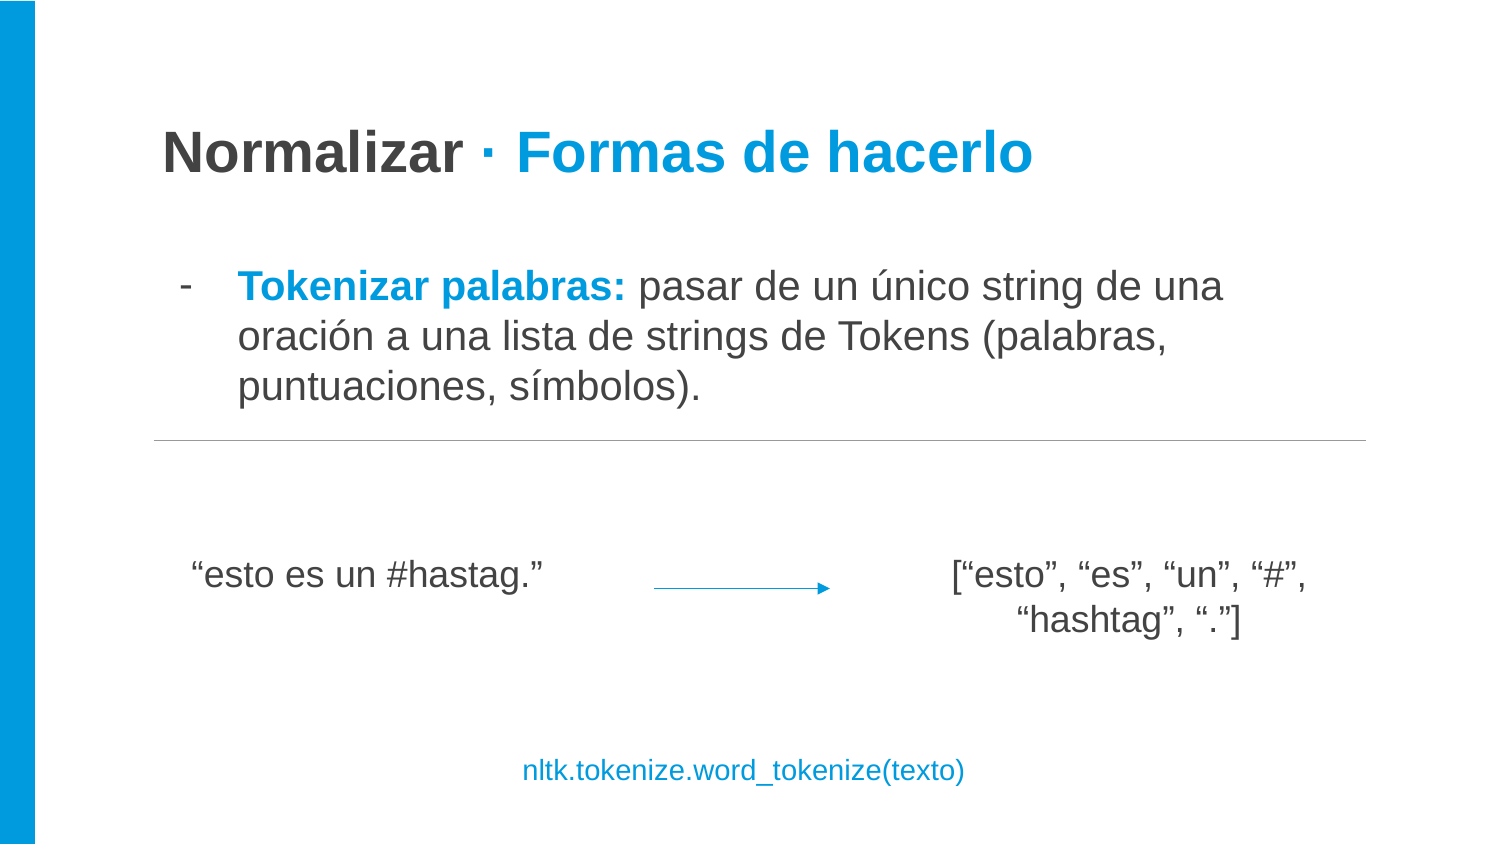

Normalizar · Formas de hacerlo
Tokenizar palabras: pasar de un único string de una oración a una lista de strings de Tokens (palabras, puntuaciones, símbolos).
“esto es un #hastag.”
[“esto”, “es”, “un”, “#”, “hashtag”, “.”]
nltk.tokenize.word_tokenize(texto)